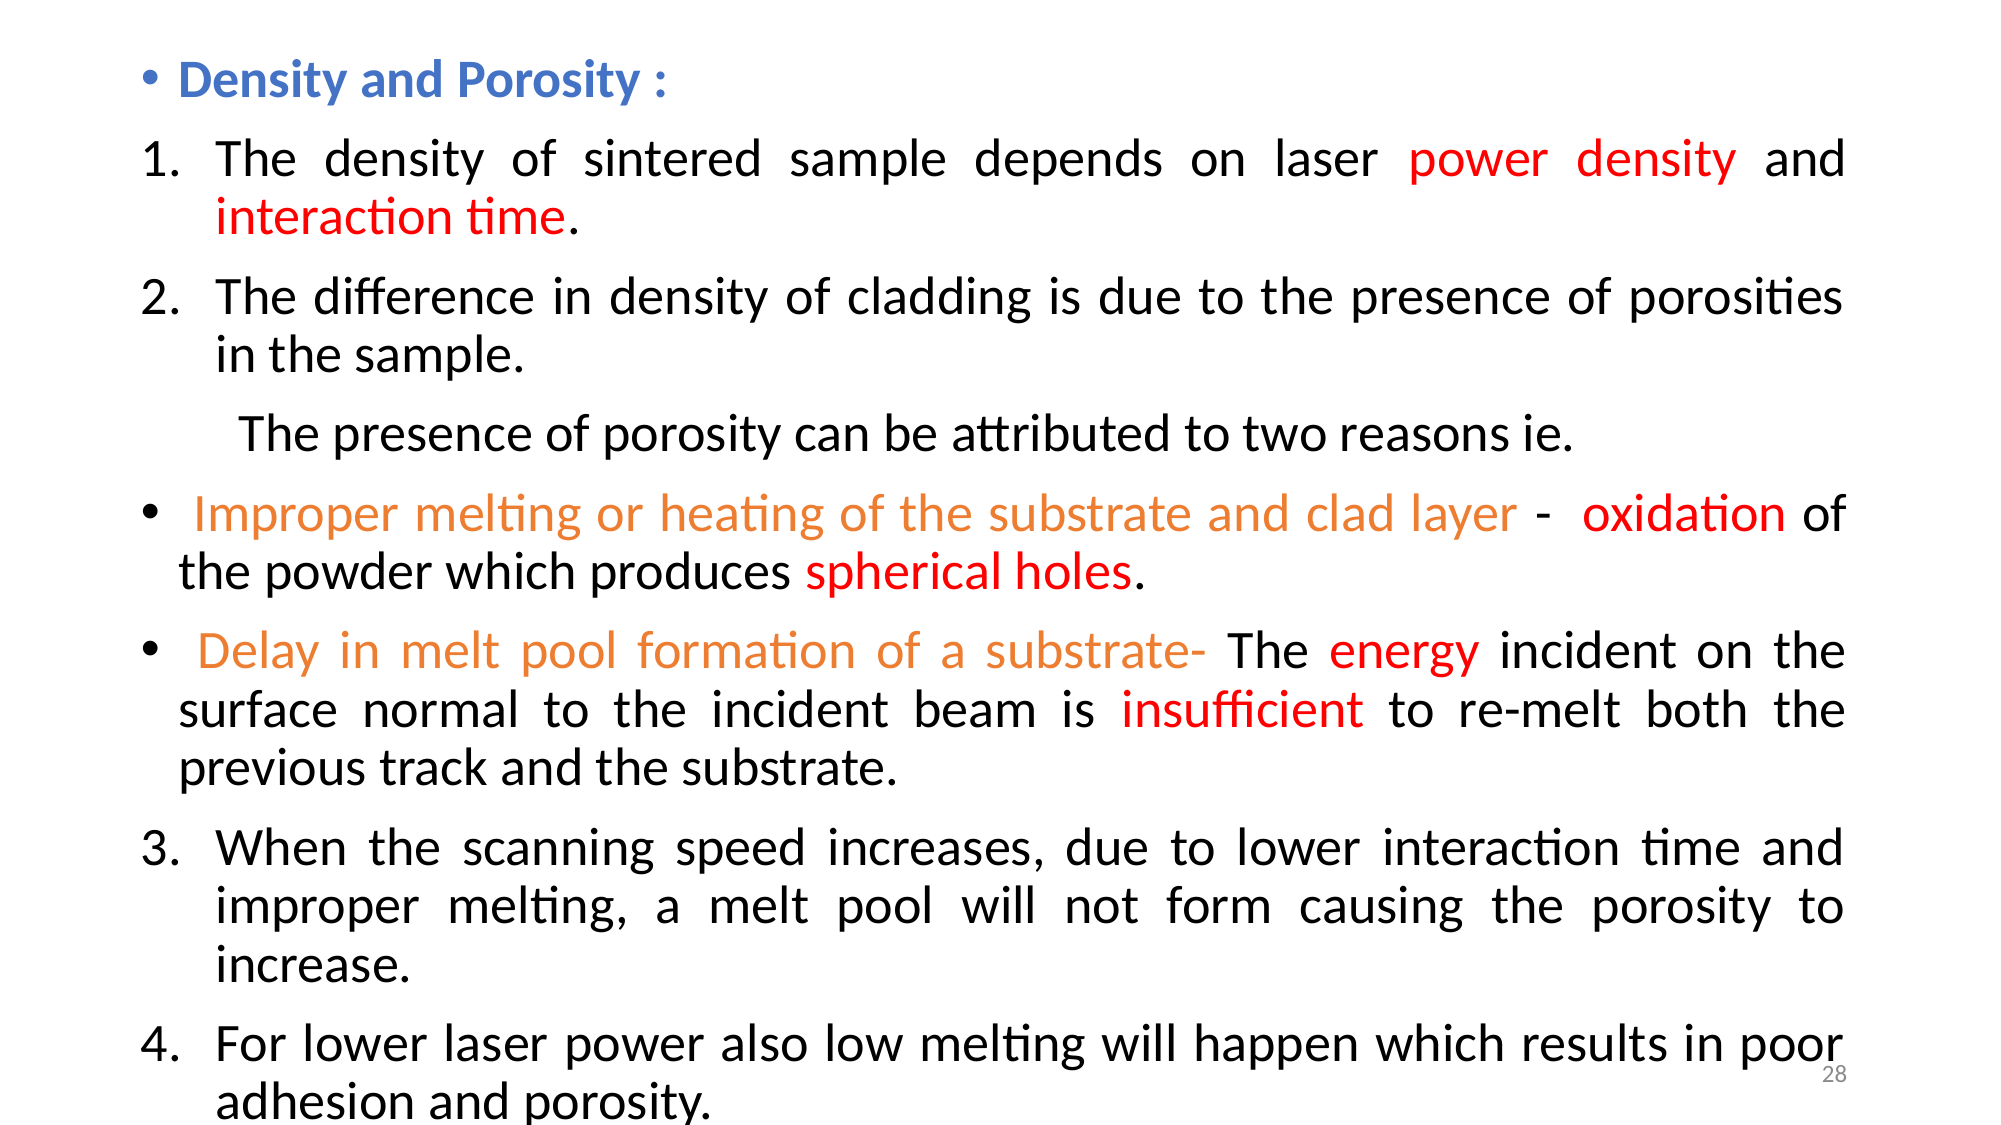

Density and Porosity :
The density of sintered sample depends on laser power density and interaction time.
The difference in density of cladding is due to the presence of porosities in the sample.
        The presence of porosity can be attributed to two reasons ie.
 Improper melting or heating of the substrate and clad layer -  oxidation of the powder which produces spherical holes.
 Delay in melt pool formation of a substrate- The energy incident on the surface normal to the incident beam is insufficient to re-melt both the previous track and the substrate.
When the scanning speed increases, due to lower interaction time and improper melting, a melt pool will not form causing the porosity to increase.
For lower laser power also low melting will happen which results in poor adhesion and porosity.

28